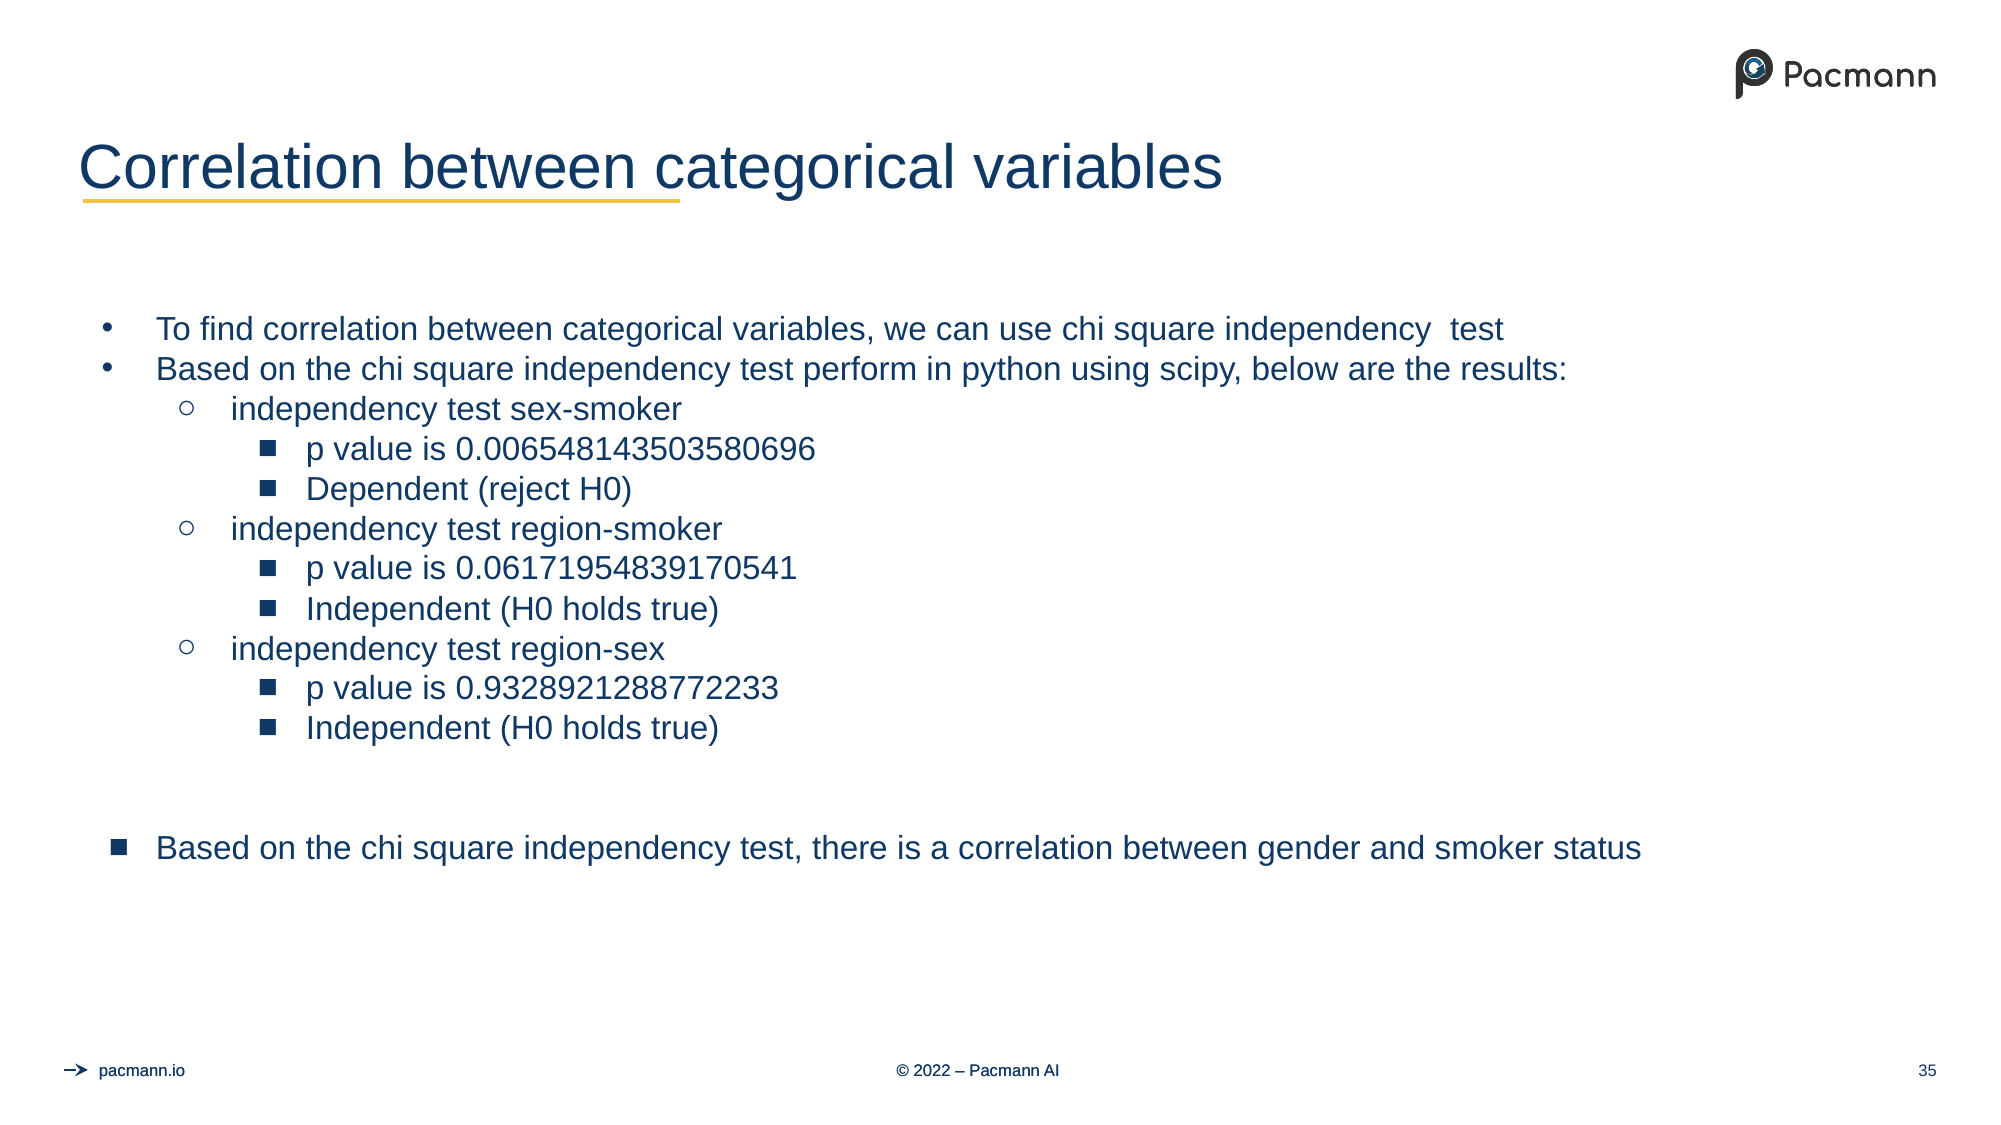

# Correlation between categorical variables

To find correlation between categorical variables, we can use chi square independency  test
Based on the chi square independency test perform in python using scipy, below are the results:
independency test sex-smoker
p value is 0.006548143503580696
Dependent (reject H0)
independency test region-smoker
p value is 0.06171954839170541
Independent (H0 holds true)
independency test region-sex
p value is 0.9328921288772233
Independent (H0 holds true)

Based on the chi square independency test, there is a correlation between gender and smoker status